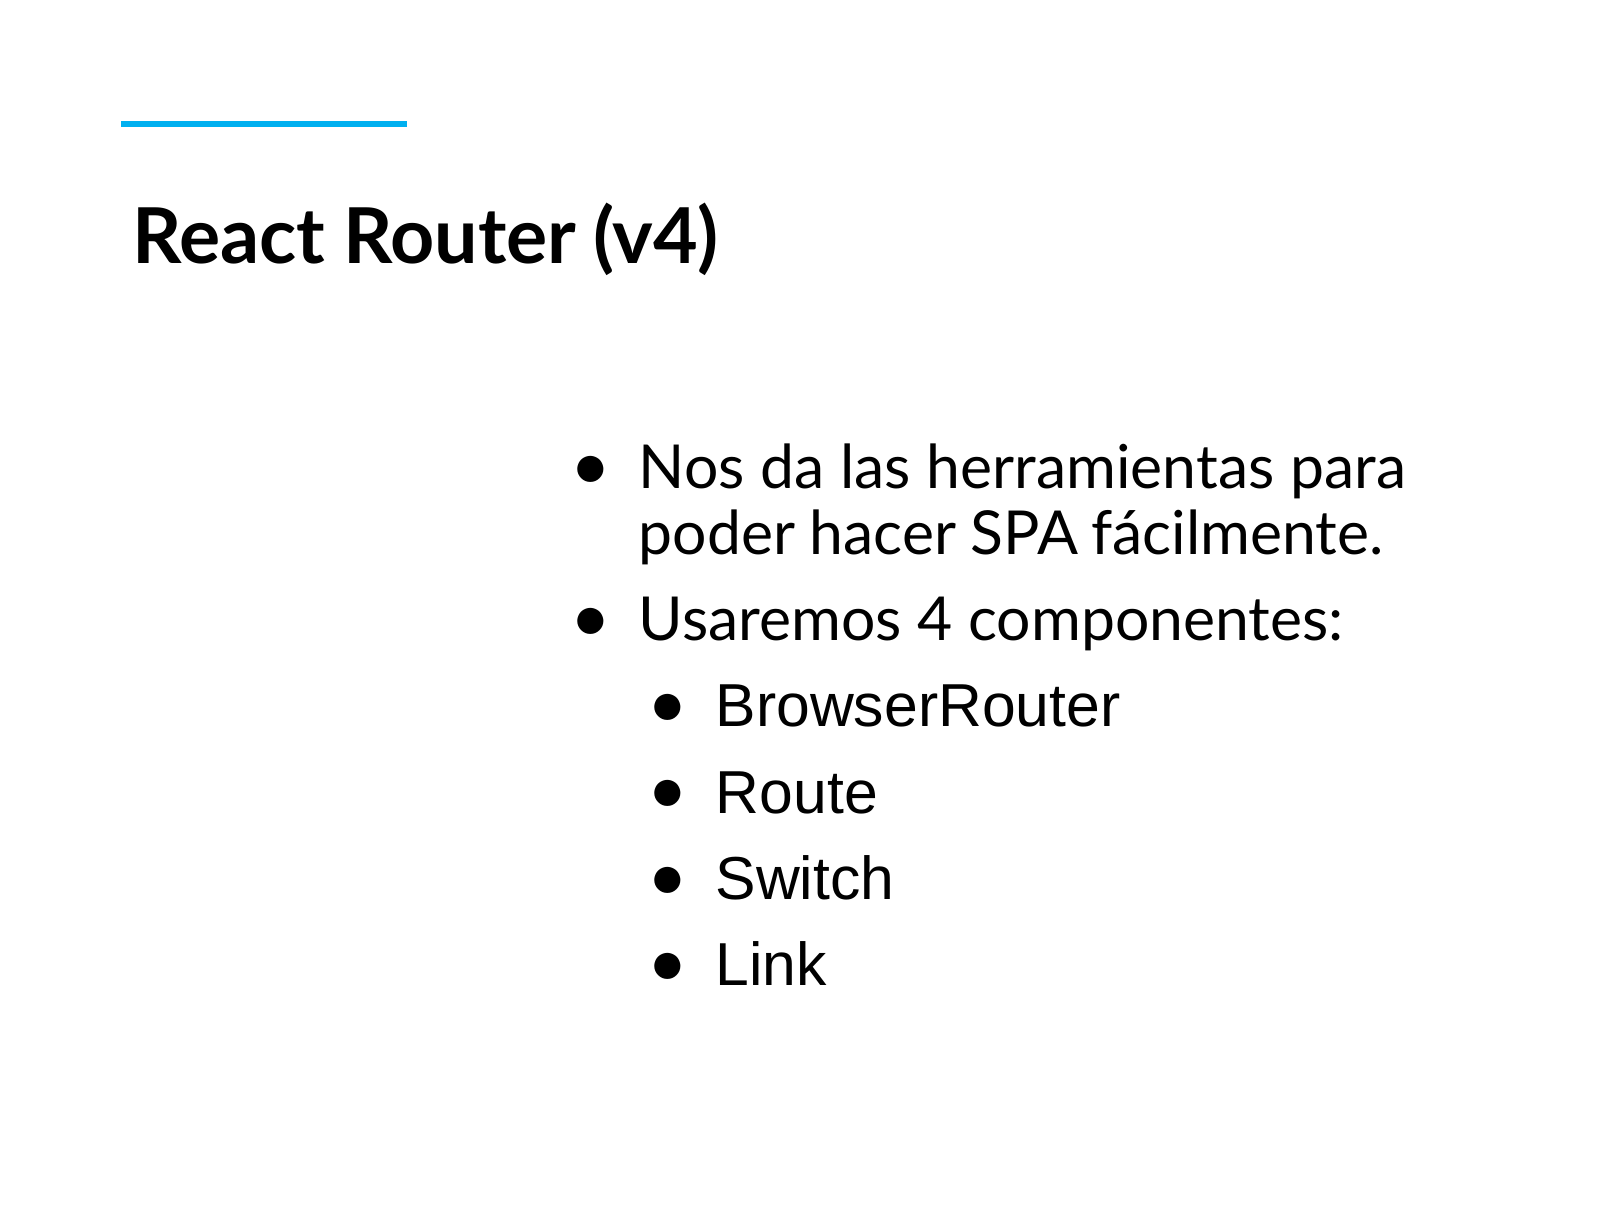

# React Router (v4)
Nos da las herramientas para poder hacer SPA fácilmente.
Usaremos 4 componentes:
BrowserRouter
Route
Switch
Link